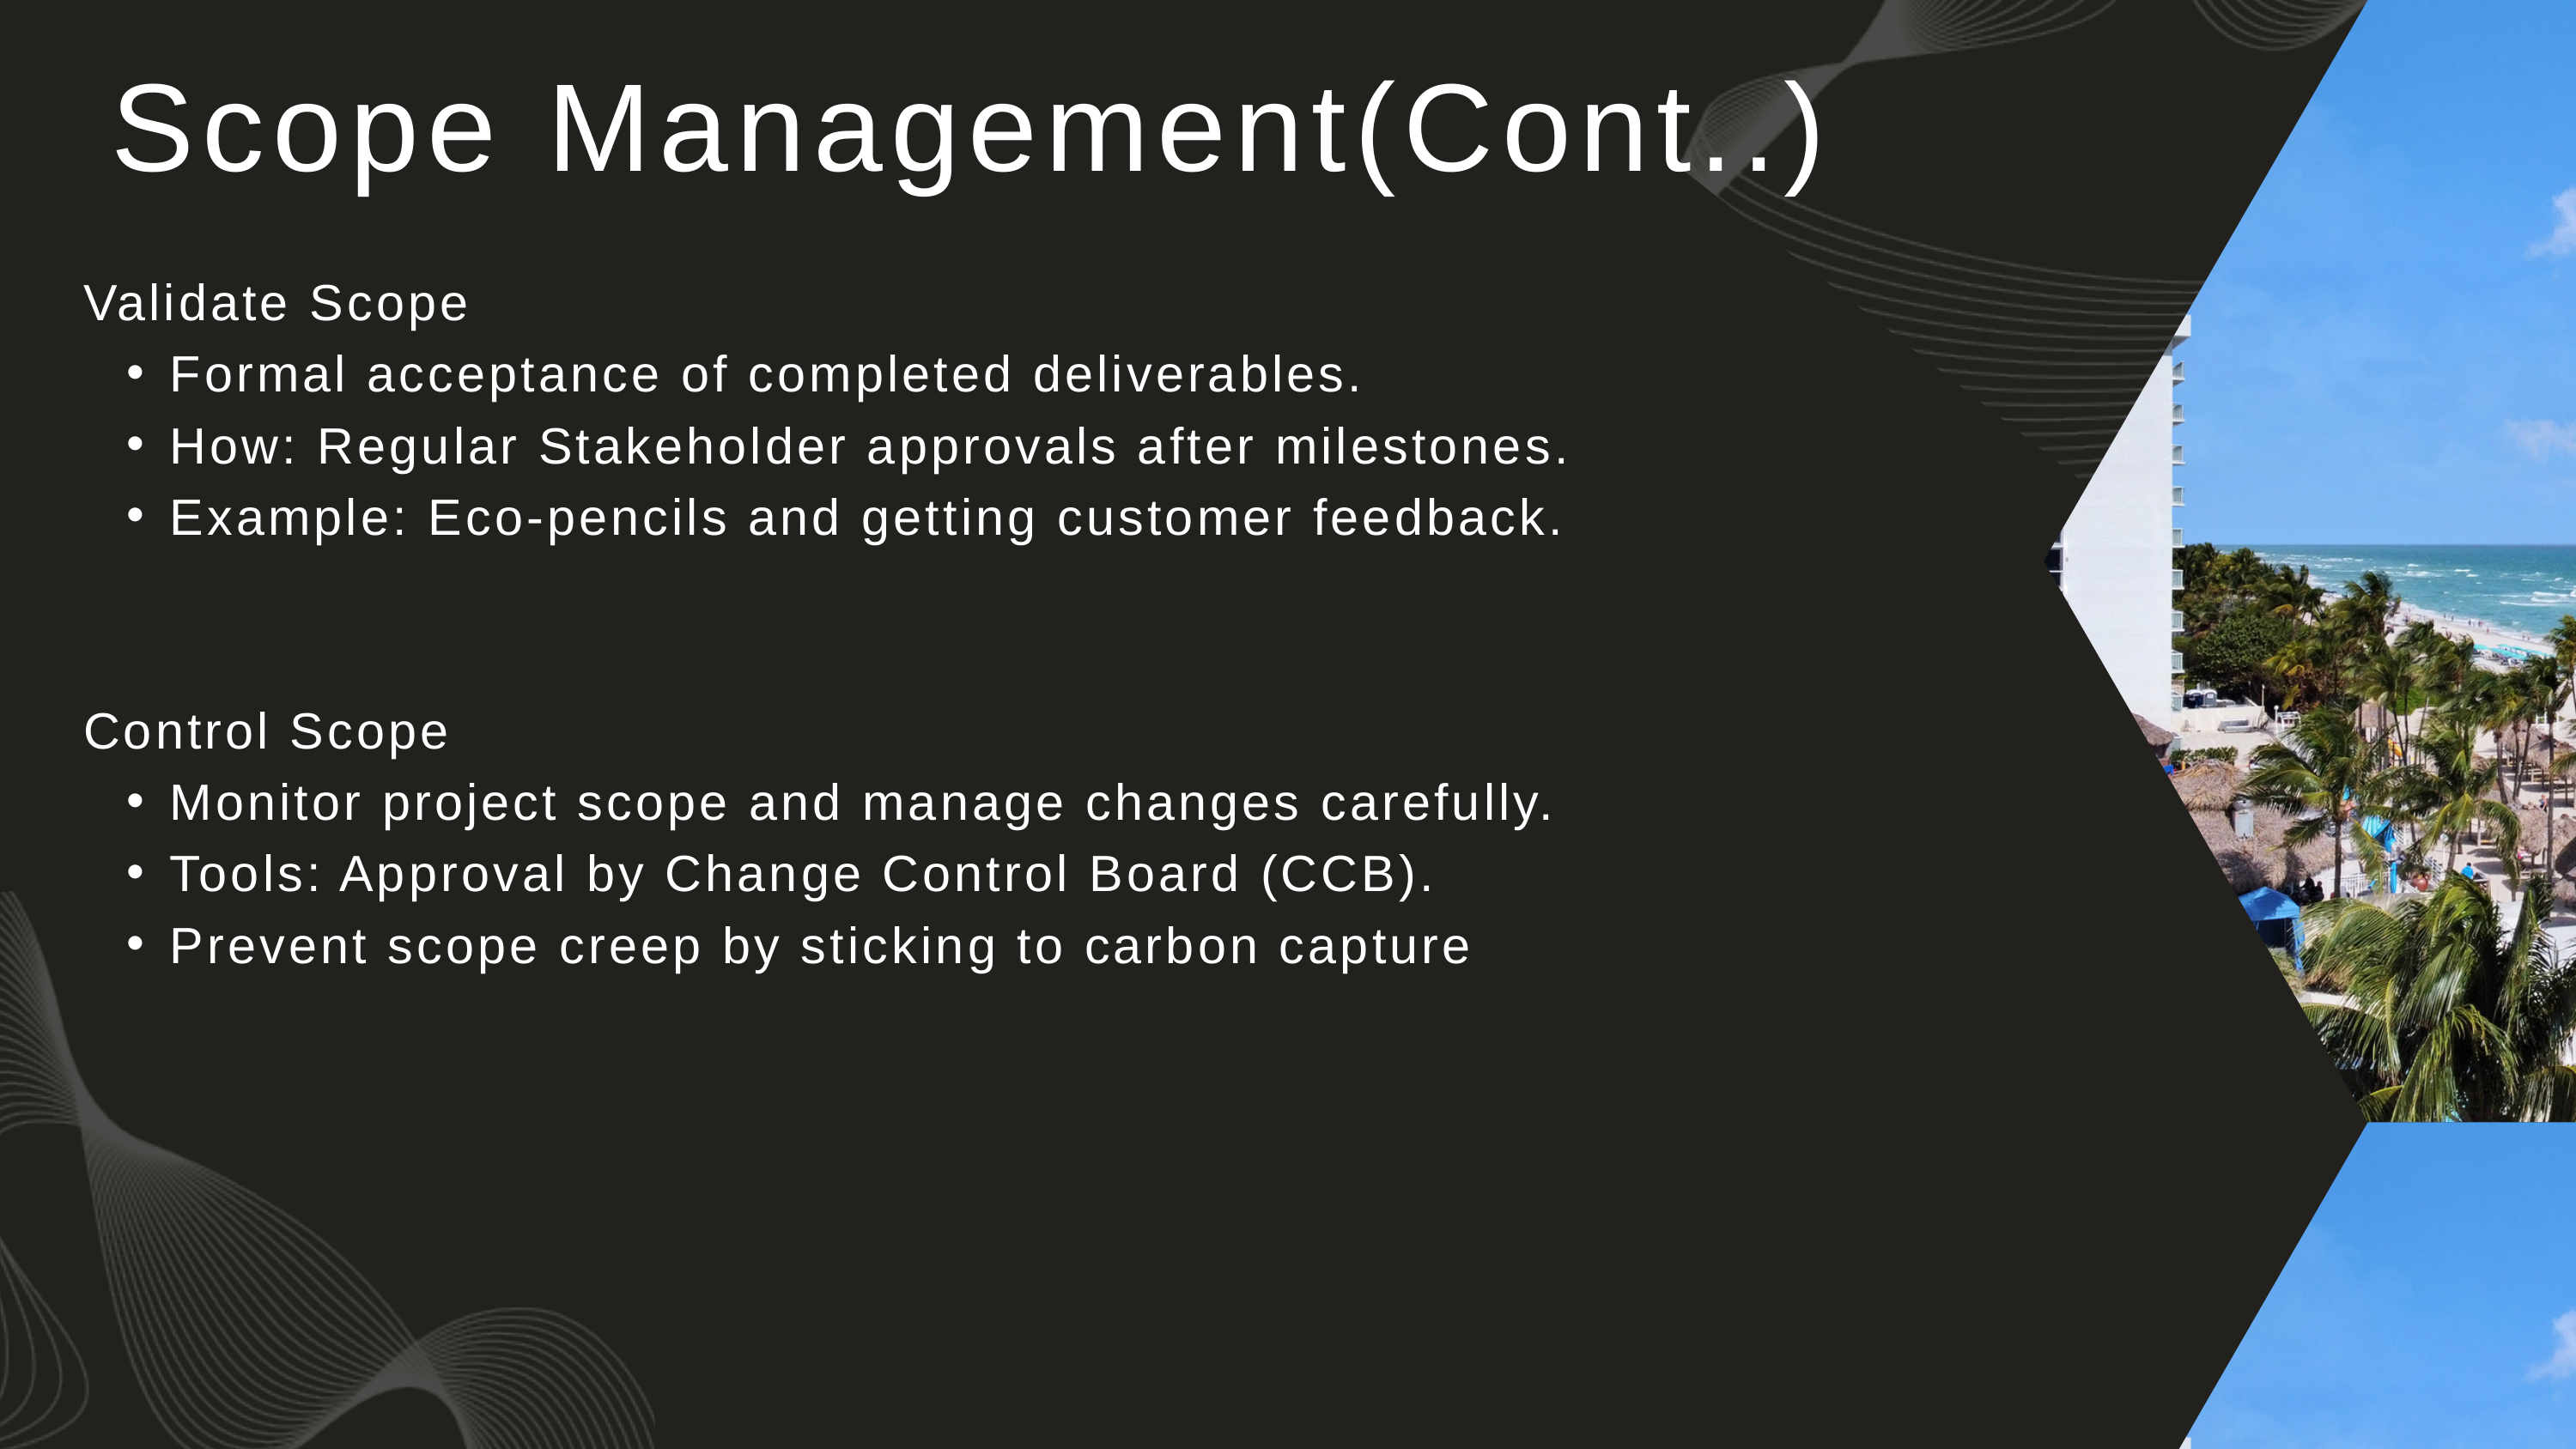

Scope Management(Cont..)
Validate Scope
Formal acceptance of completed deliverables.
How: Regular Stakeholder approvals after milestones.
Example: Eco-pencils and getting customer feedback.

Control Scope
Monitor project scope and manage changes carefully.
Tools: Approval by Change Control Board (CCB).
Prevent scope creep by sticking to carbon capture